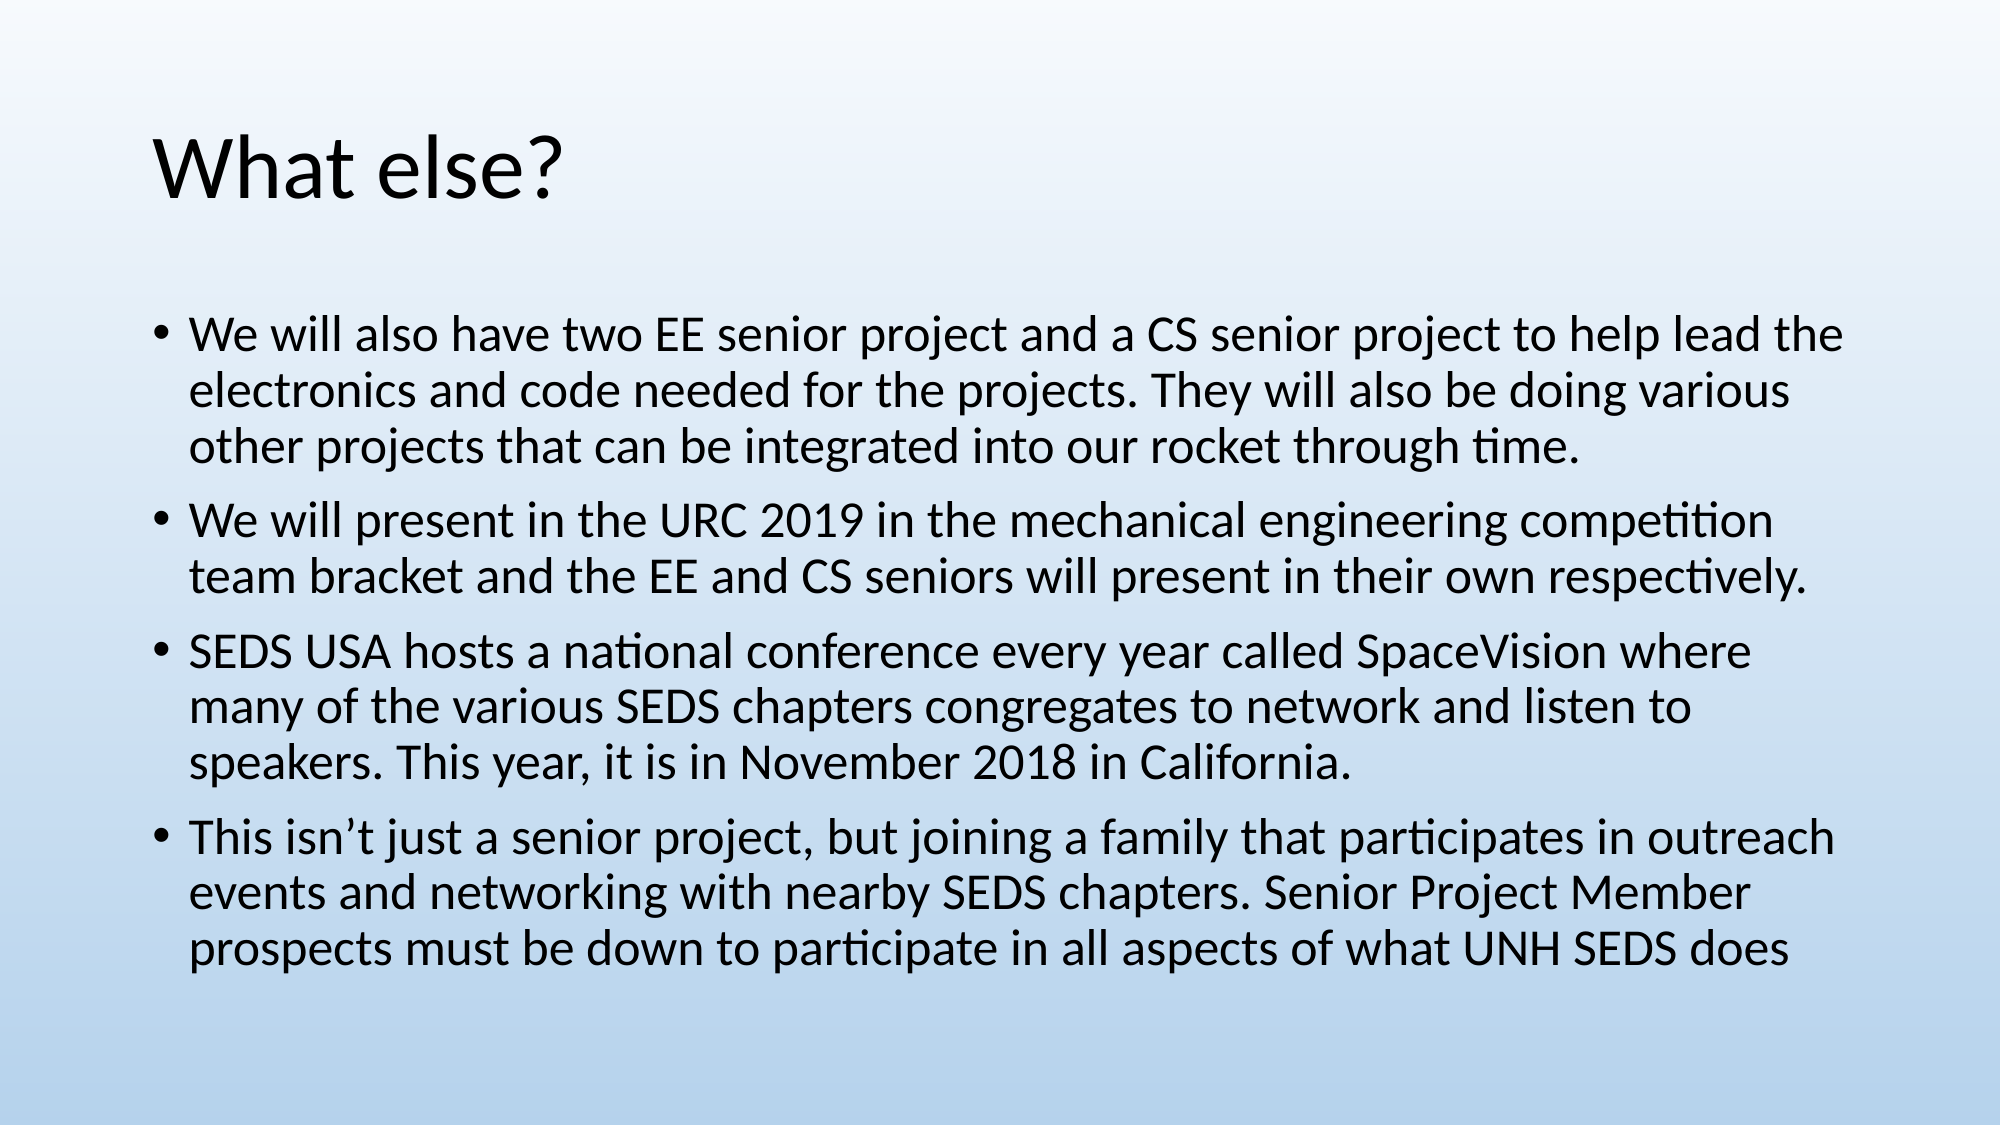

# What else?
We will also have two EE senior project and a CS senior project to help lead the electronics and code needed for the projects. They will also be doing various other projects that can be integrated into our rocket through time.
We will present in the URC 2019 in the mechanical engineering competition team bracket and the EE and CS seniors will present in their own respectively.
SEDS USA hosts a national conference every year called SpaceVision where many of the various SEDS chapters congregates to network and listen to speakers. This year, it is in November 2018 in California.
This isn’t just a senior project, but joining a family that participates in outreach events and networking with nearby SEDS chapters. Senior Project Member prospects must be down to participate in all aspects of what UNH SEDS does